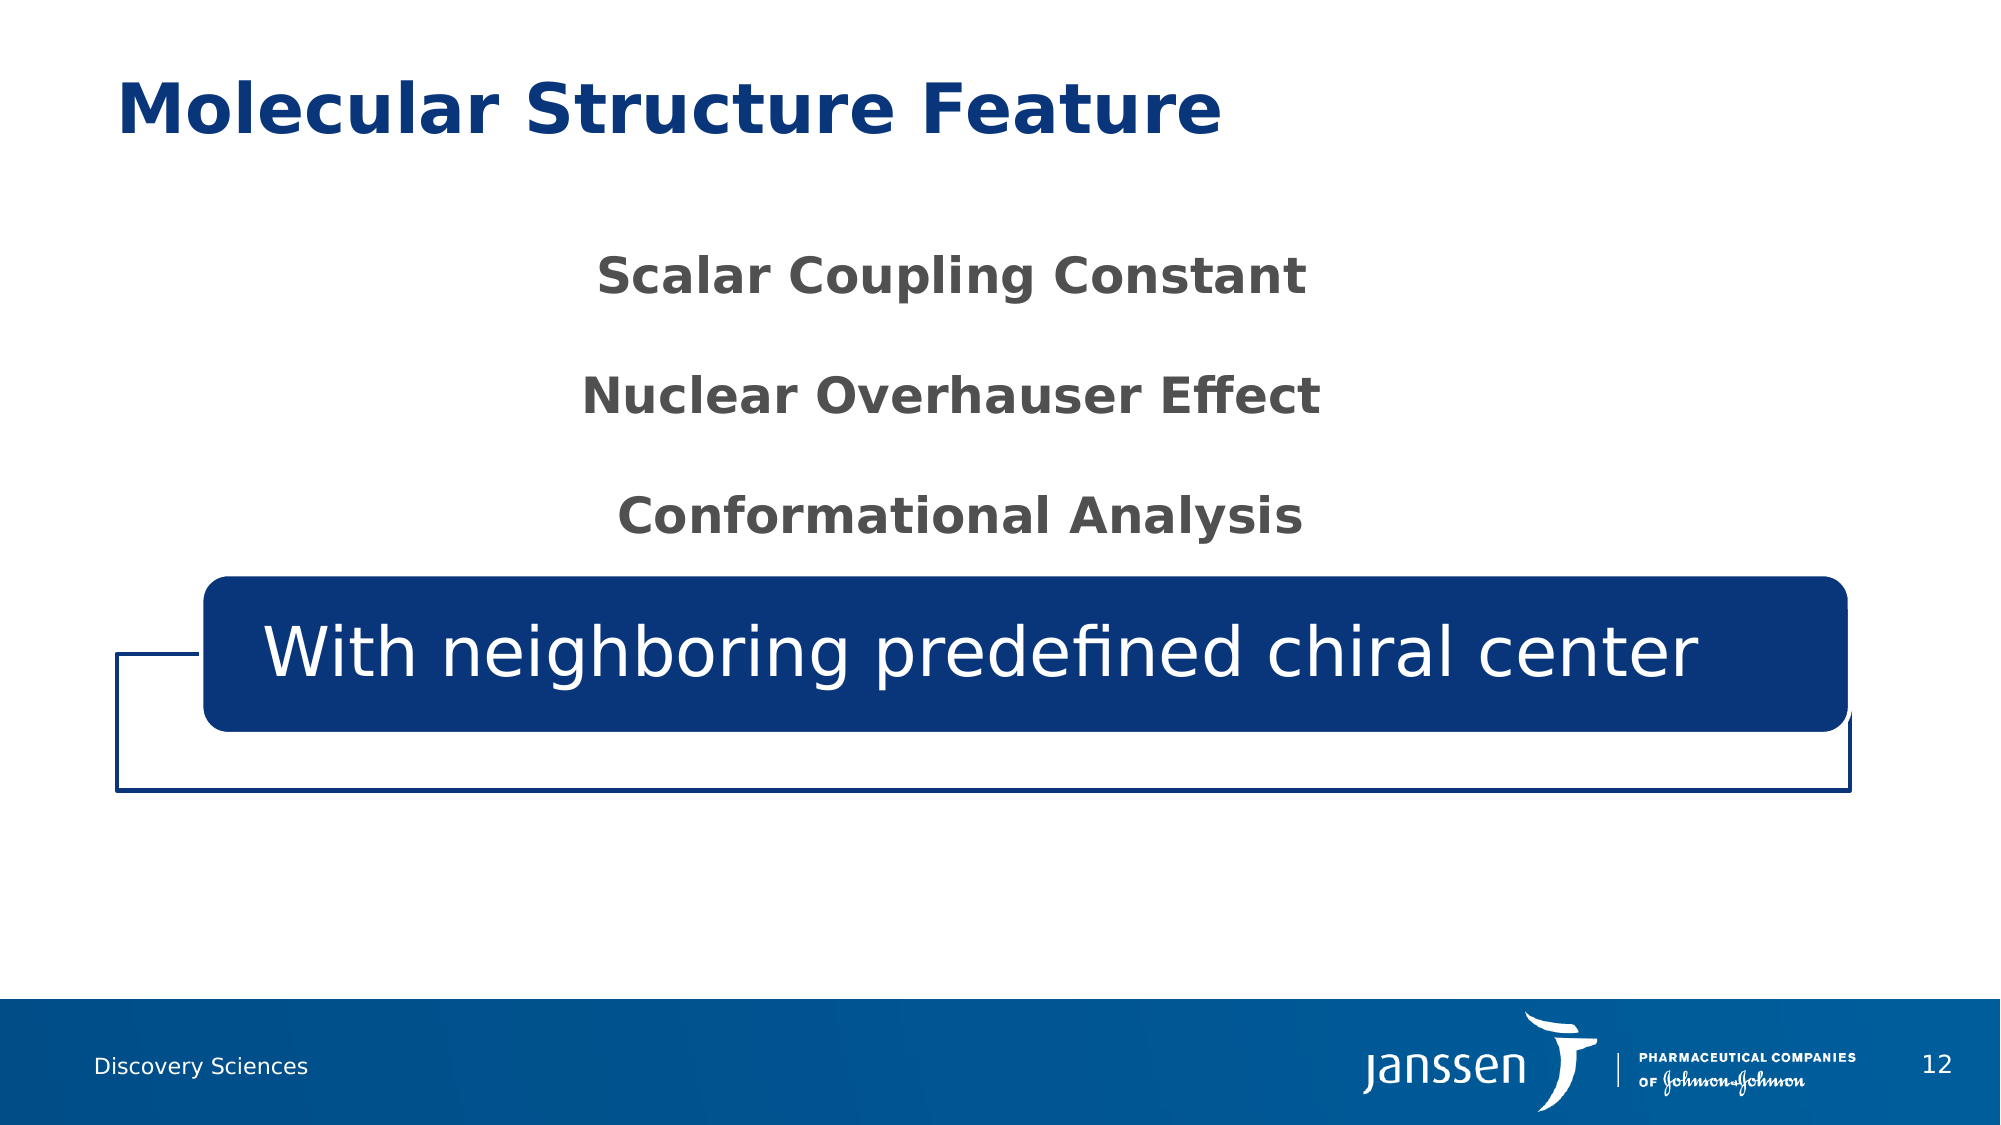

# Molecular Structure Feature
Single chiral center or remote chiral centers
With neighboring predefined chiral center
Scalar Coupling Constant

Nuclear Overhauser Effect

 Conformational Analysis
12